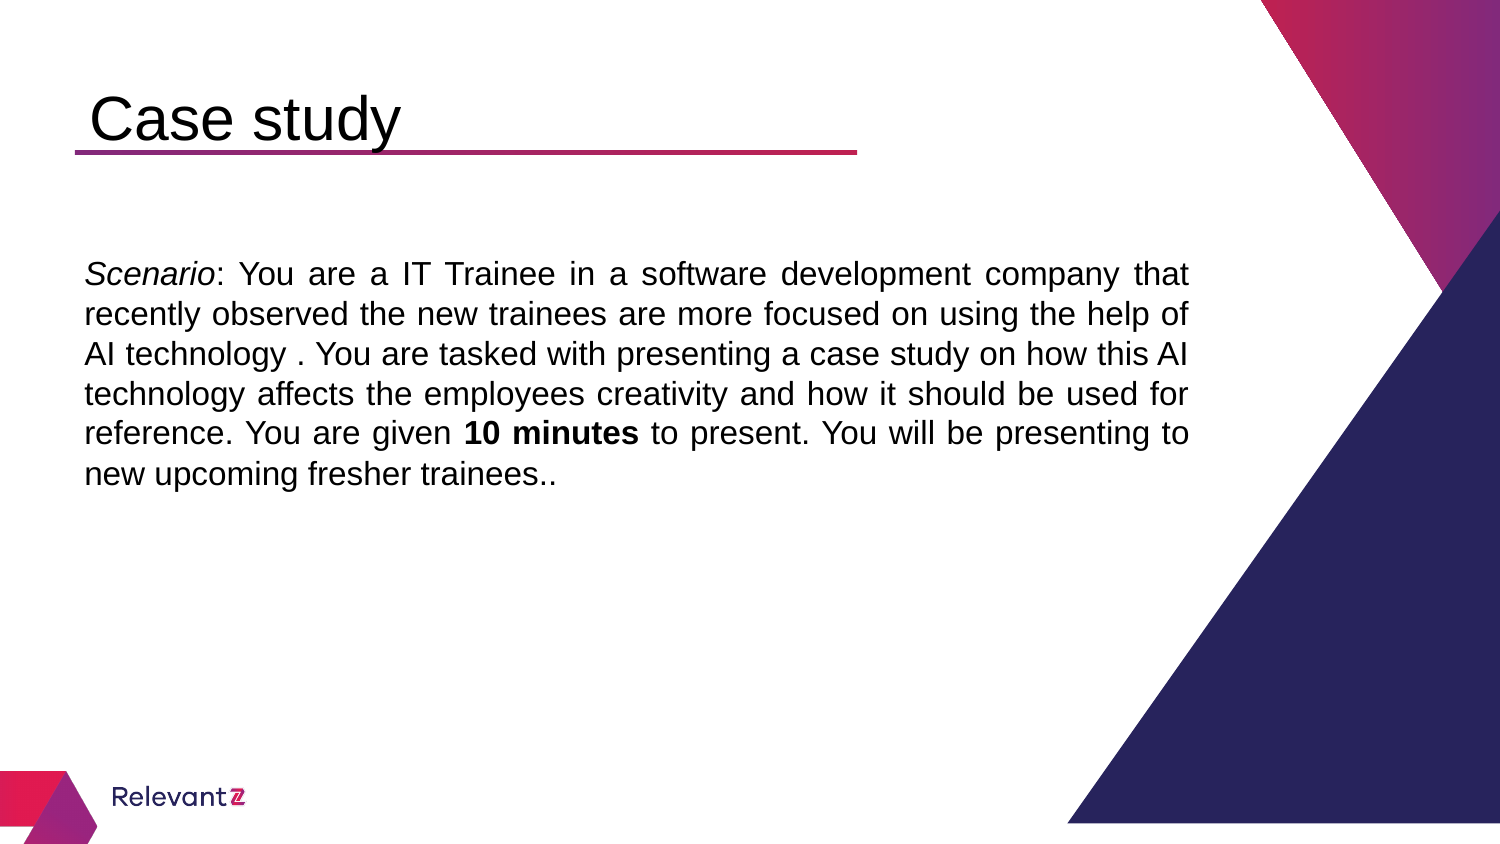

Case study
# Scenario: You are a IT Trainee in a software development company that recently observed the new trainees are more focused on using the help of AI technology . You are tasked with presenting a case study on how this AI technology affects the employees creativity and how it should be used for reference. You are given 10 minutes to present. You will be presenting to new upcoming fresher trainees..